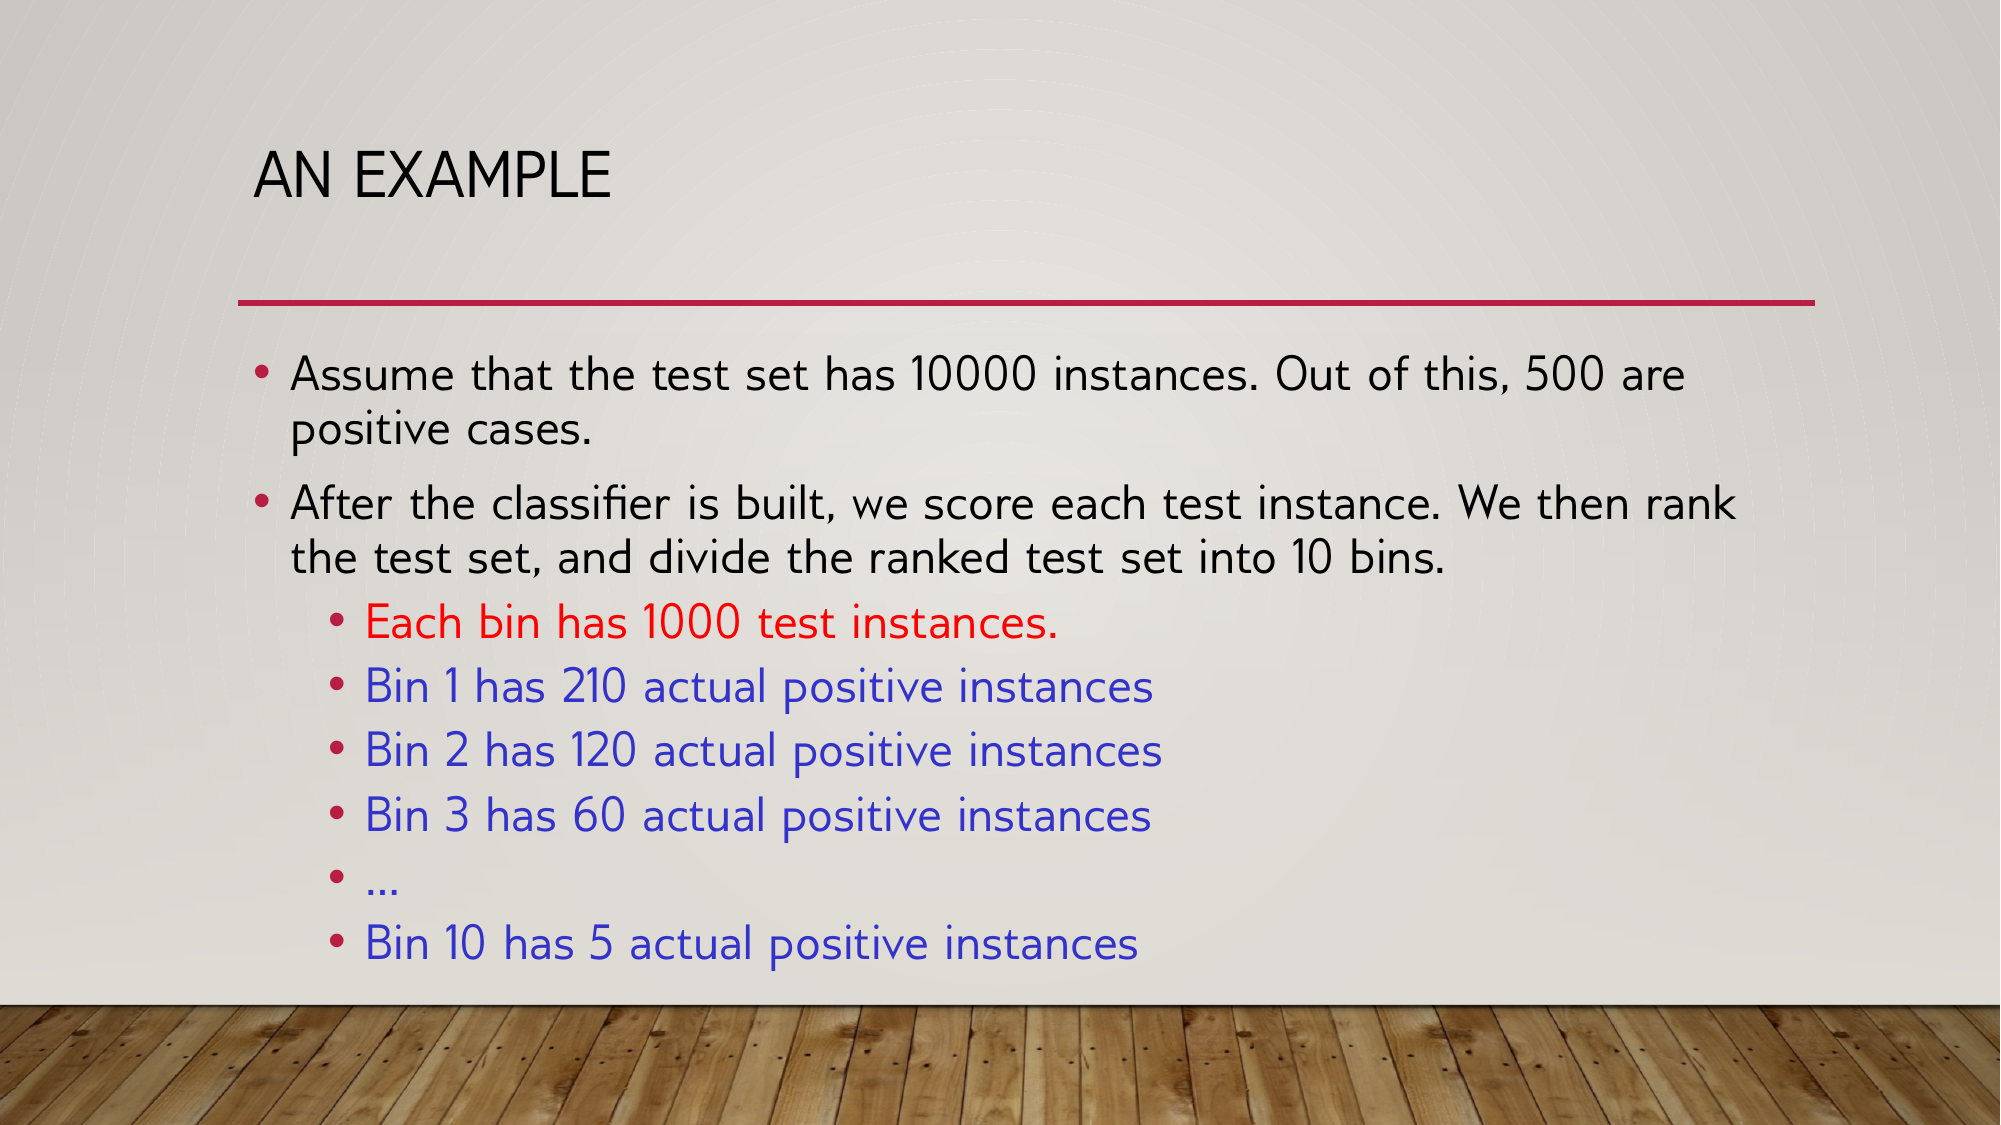

# An example
Assume that the test set has 10000 instances. Out of this, 500 are positive cases.
After the classifier is built, we score each test instance. We then rank the test set, and divide the ranked test set into 10 bins.
Each bin has 1000 test instances.
Bin 1 has 210 actual positive instances
Bin 2 has 120 actual positive instances
Bin 3 has 60 actual positive instances
…
Bin 10 has 5 actual positive instances